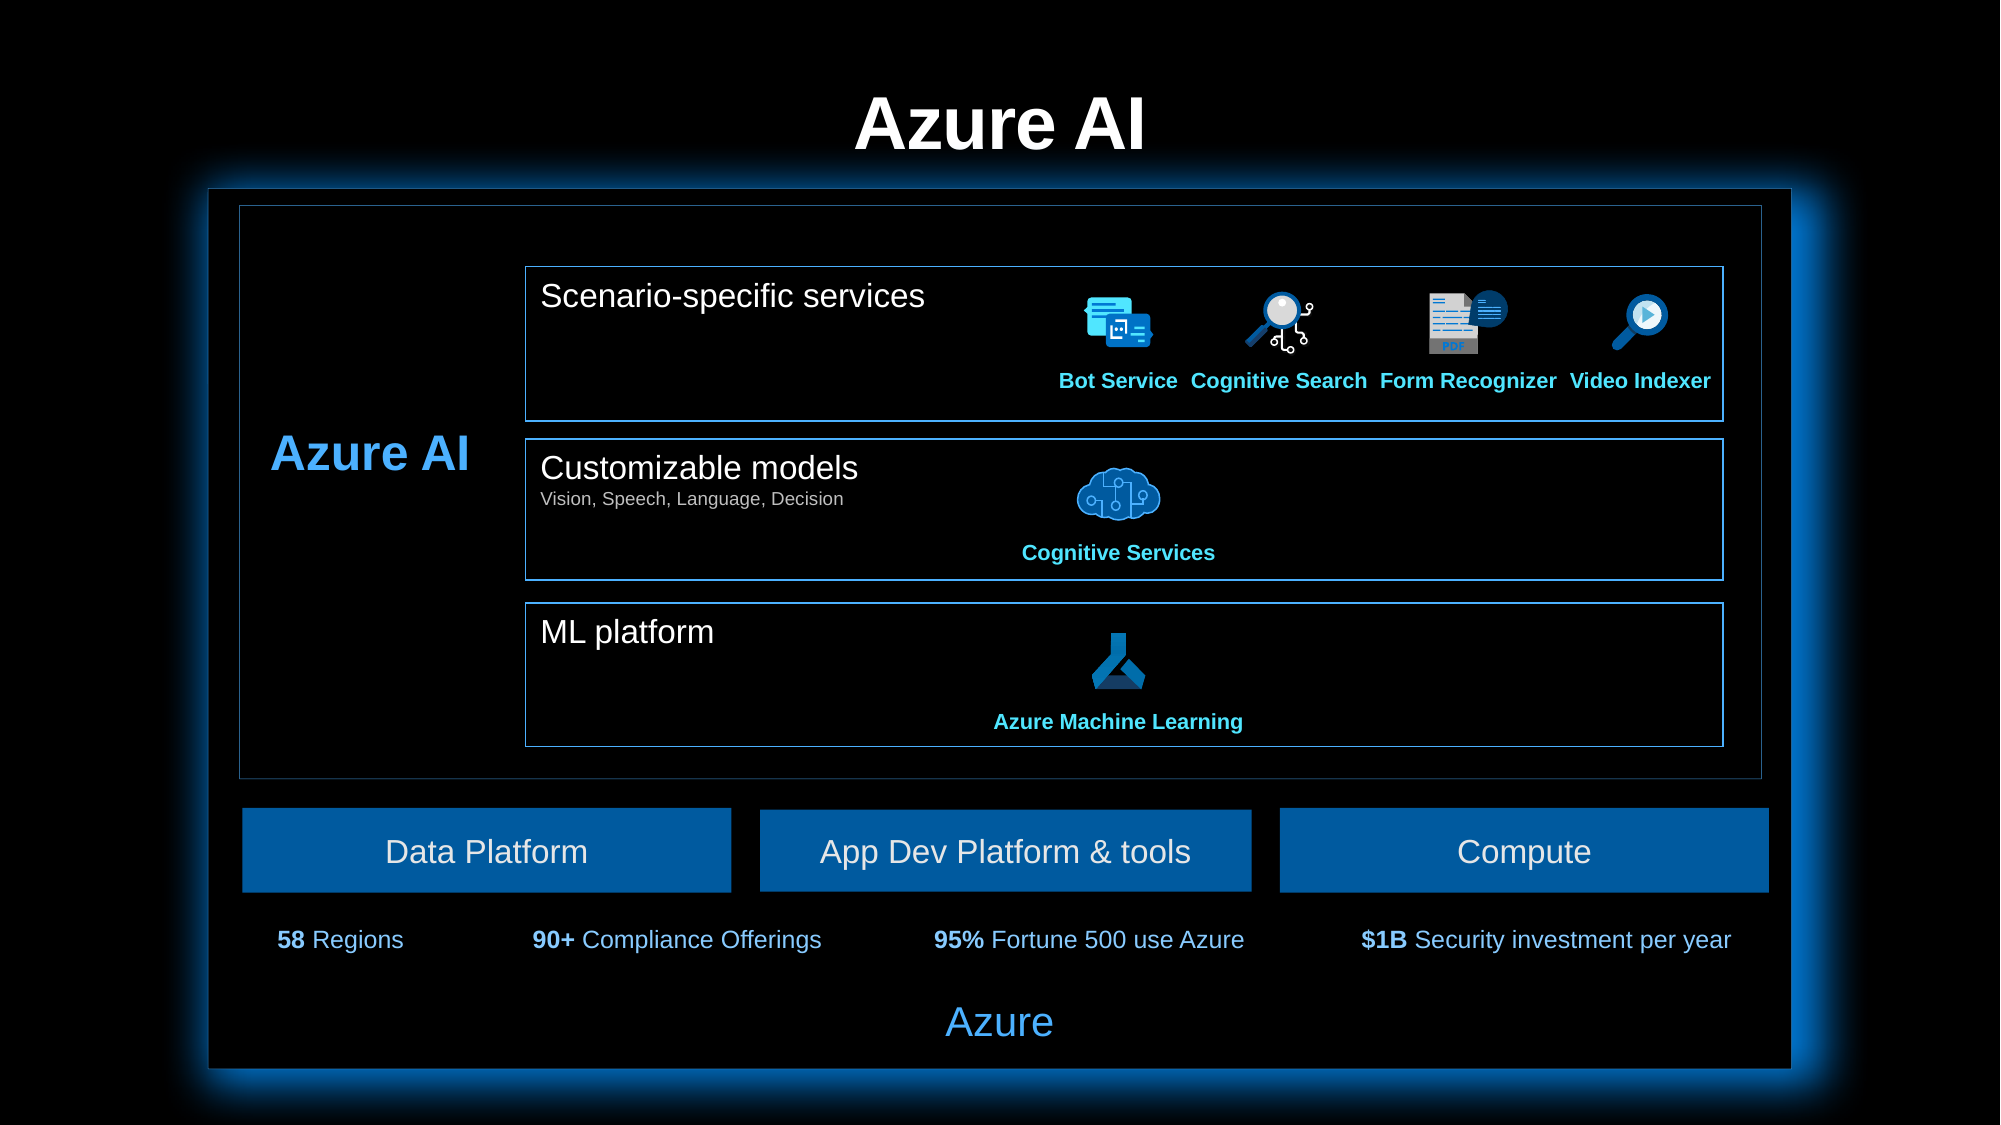

# Azure AI
Azure

Azure AI

Power Platform
Power Apps
Power Automate
Power Virtual Agents
Power BI
Scenario-specific services

AI Builder
Bot Service
Cognitive Search
Form Recognizer
Video Indexer
Customizable models
Vision, Speech, Language, Decision

Cognitive Services
ML platform

Azure Machine Learning
Compute
Data Platform
App Dev Platform & tools
58 Regions
90+ Compliance Offerings
95% Fortune 500 use Azure
$1B Security investment per year